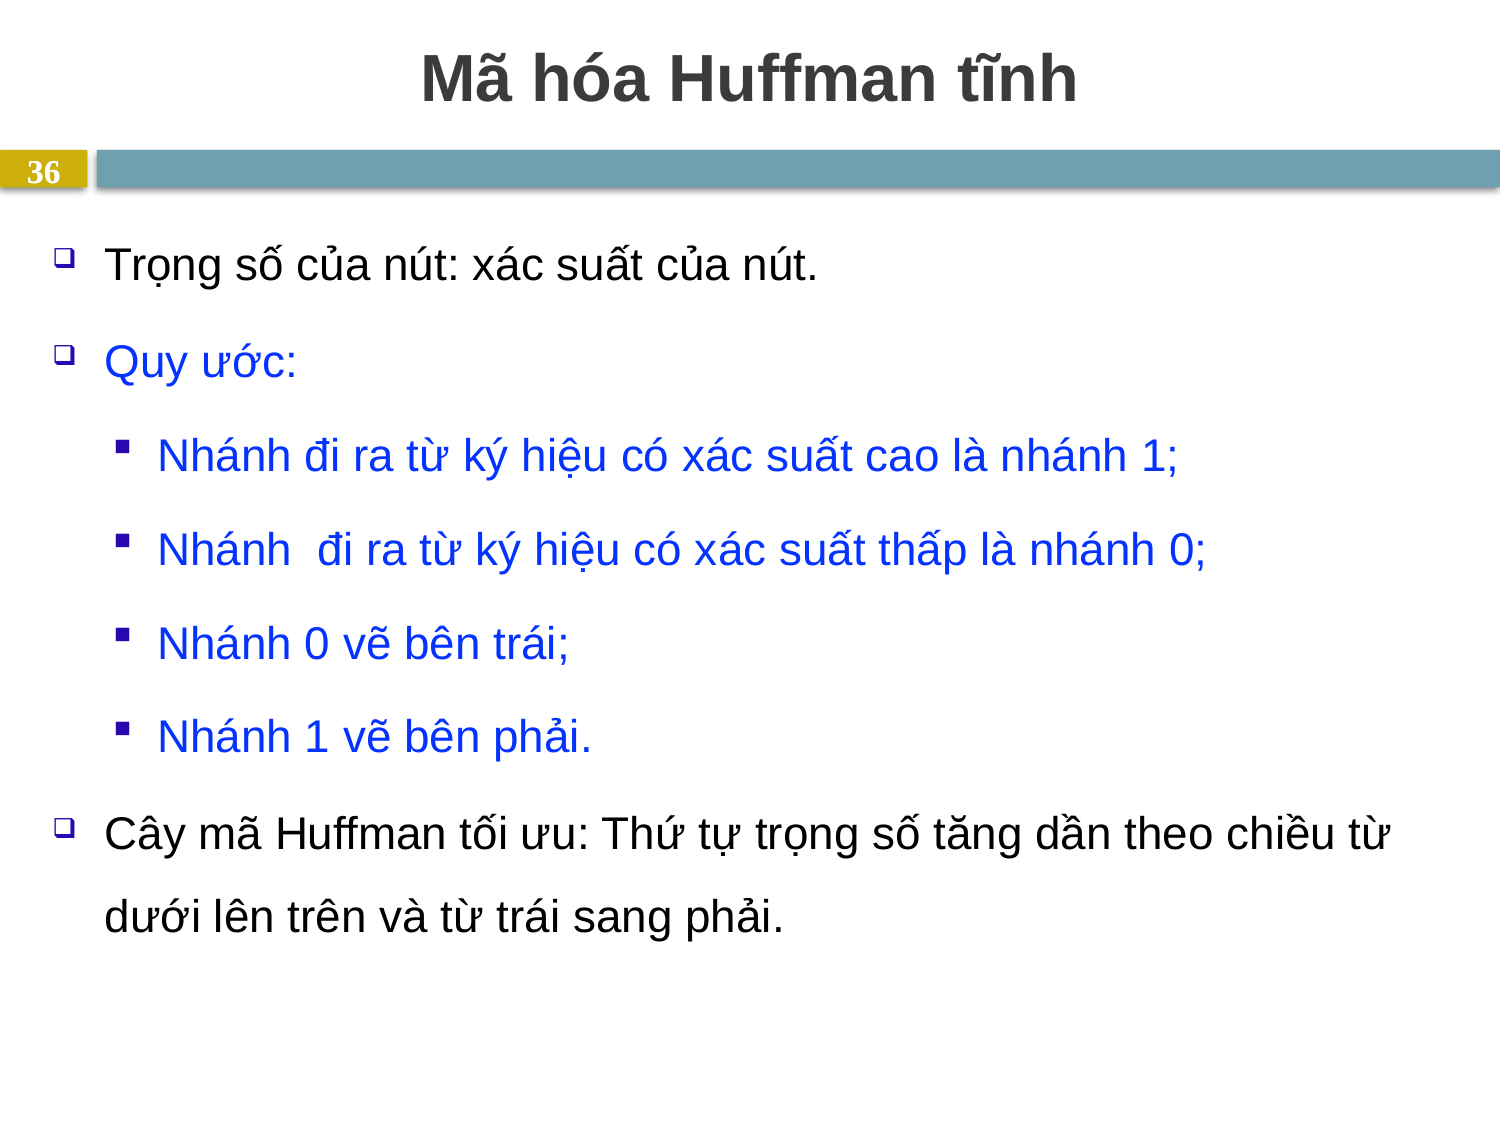

# Mã hóa Huffman tĩnh
36
36
Trọng số của nút: xác suất của nút.
Quy ước:
Nhánh đi ra từ ký hiệu có xác suất cao là nhánh 1;
Nhánh  đi ra từ ký hiệu có xác suất thấp là nhánh 0;
Nhánh 0 vẽ bên trái;
Nhánh 1 vẽ bên phải.
Cây mã Huffman tối ưu: Thứ tự trọng số tăng dần theo chiều từ dưới lên trên và từ trái sang phải.